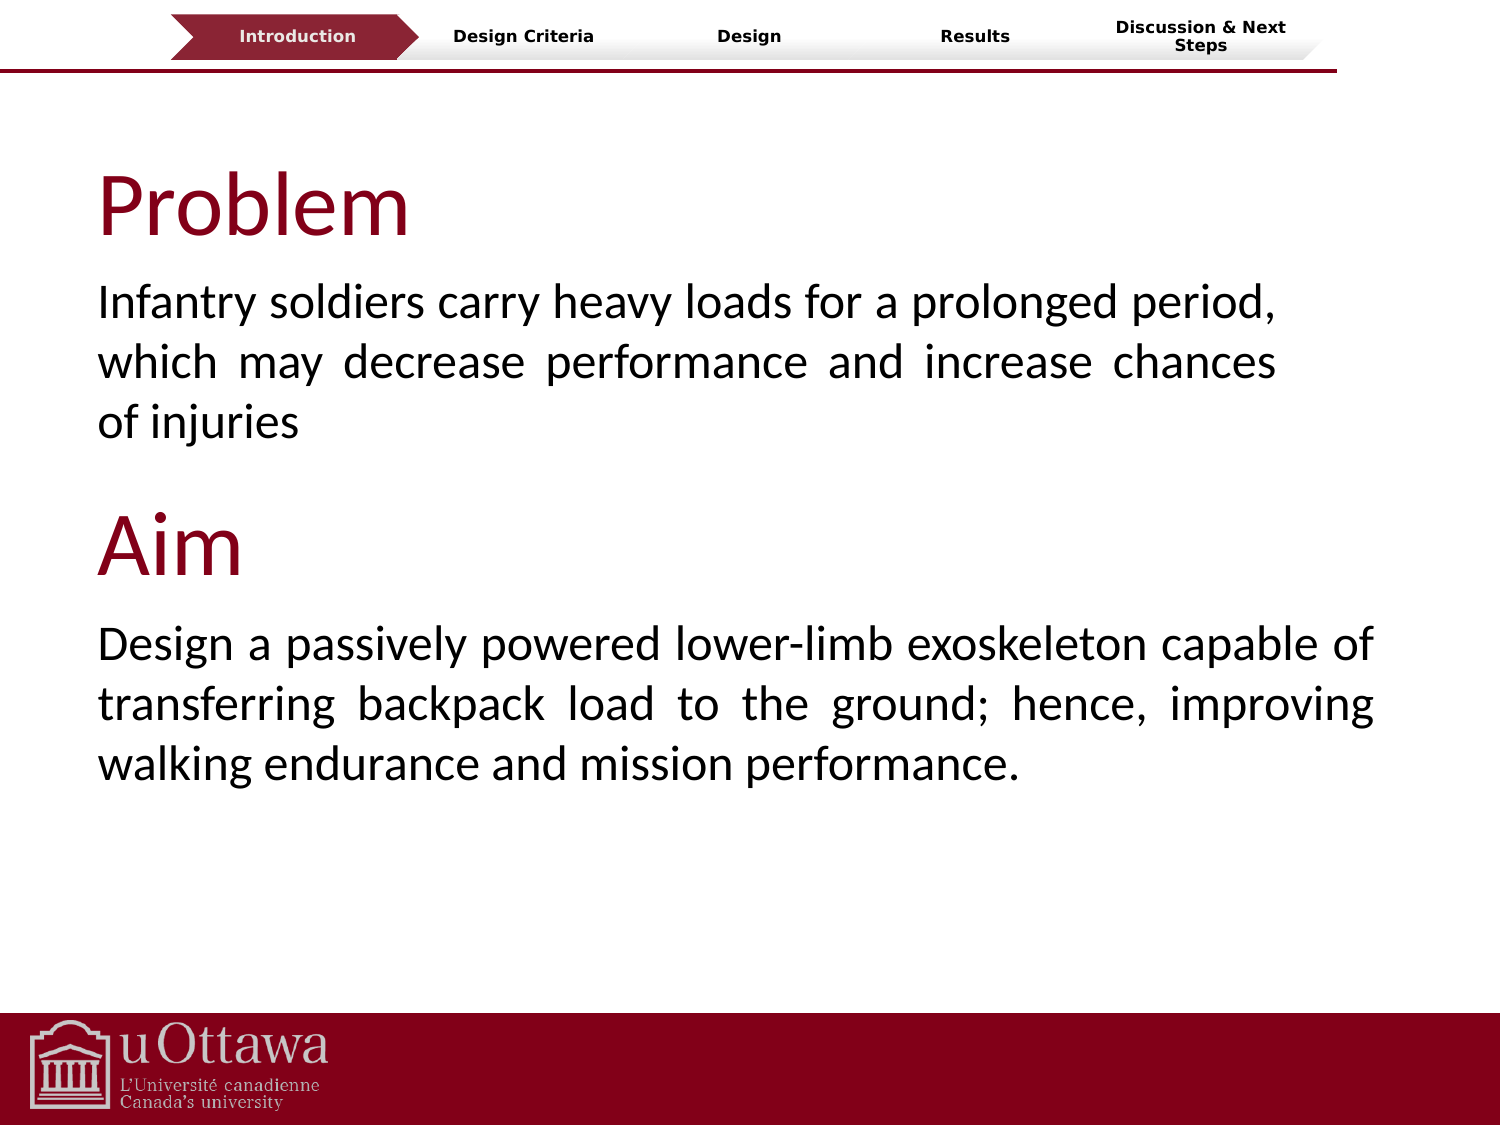

Introduction
Design Criteria
Design
Results
Discussion & Next Steps
Problem
Infantry soldiers carry heavy loads for a prolonged period, which may decrease performance and increase chances of injuries
Aim
Design a passively powered lower-limb exoskeleton capable of transferring backpack load to the ground; hence, improving walking endurance and mission performance.